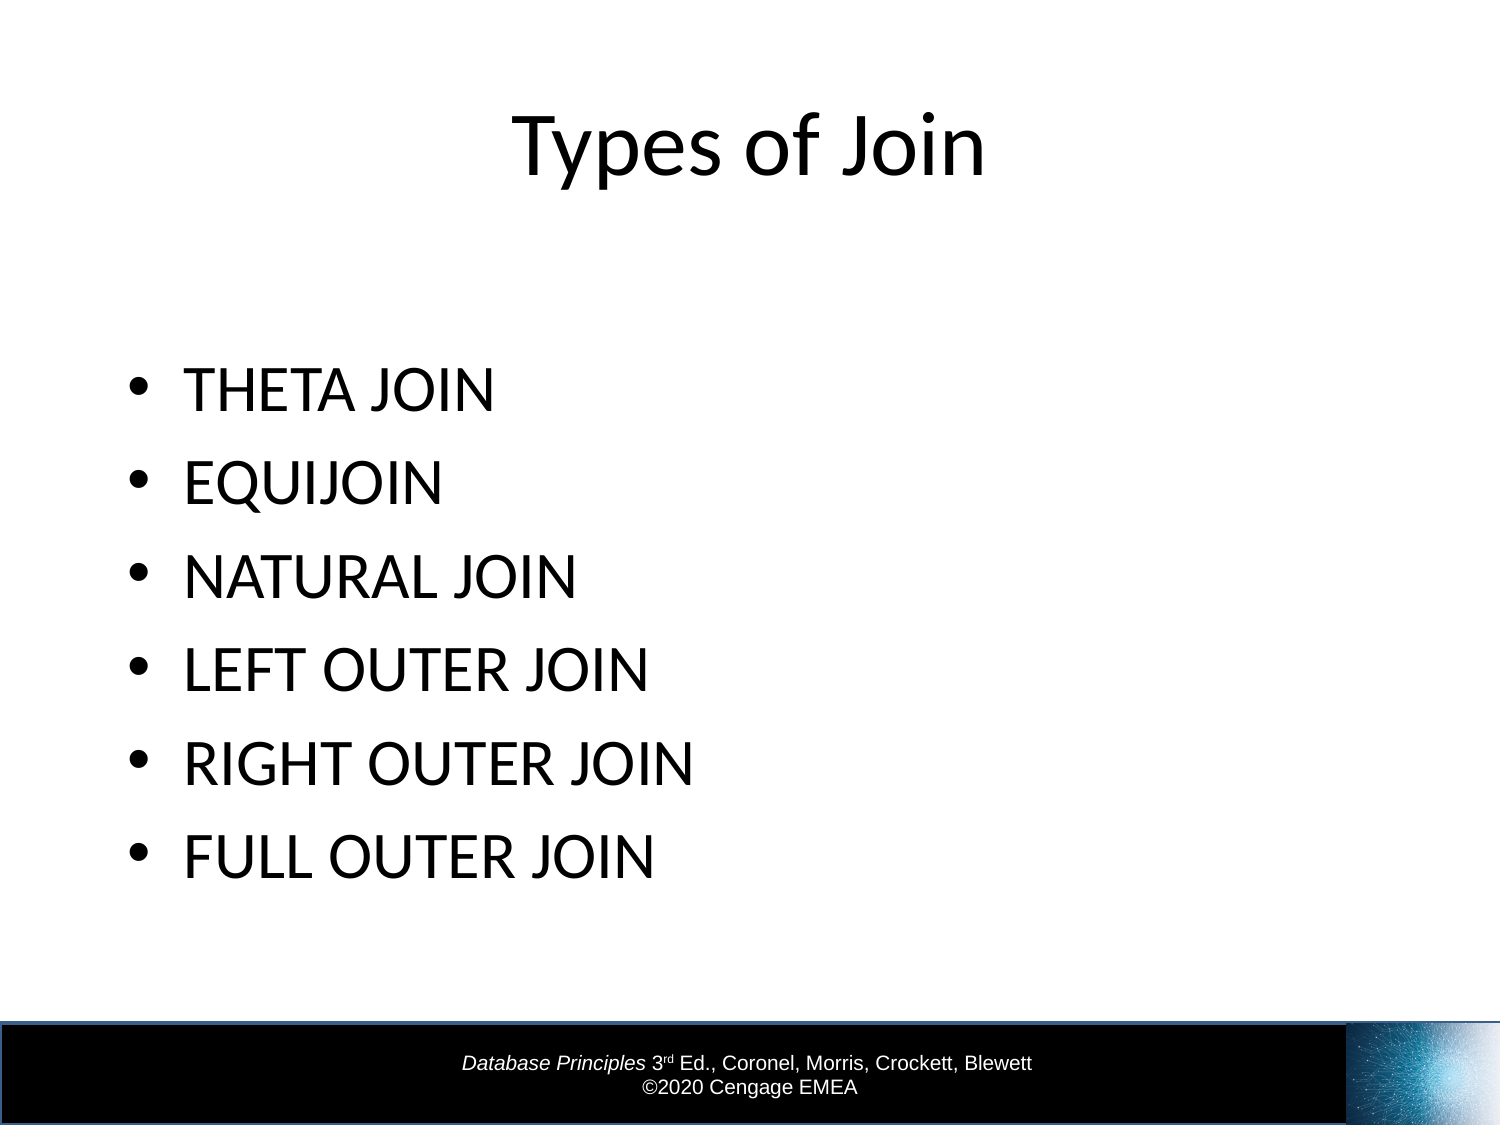

# Types of Join
THETA JOIN
EQUIJOIN
NATURAL JOIN
LEFT OUTER JOIN
RIGHT OUTER JOIN
FULL OUTER JOIN